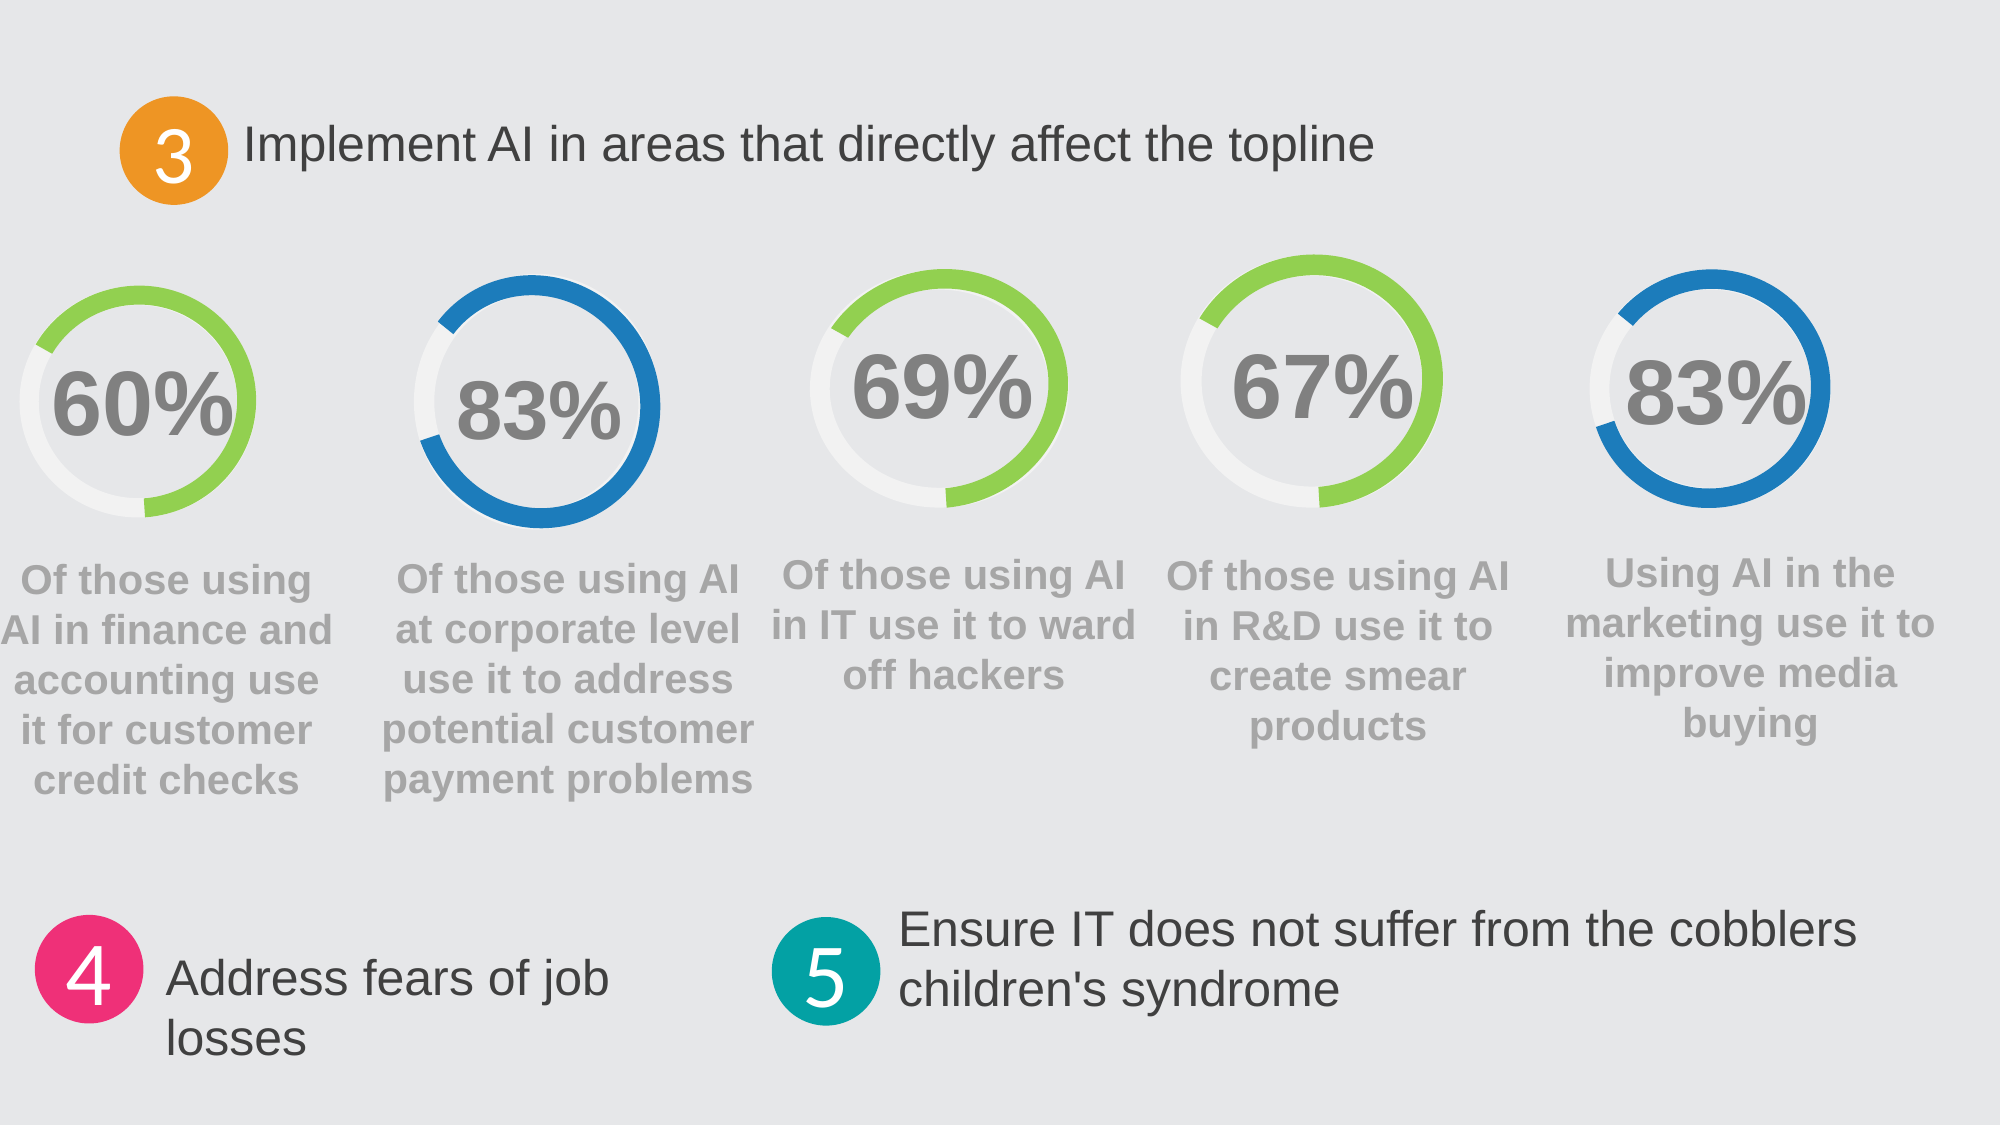

3
Implement AI in areas that directly affect the topline

69%
67%
83%
60%
83%
Using AI in the marketing use it to improve media buying
Of those using AI in IT use it to ward off hackers
Of those using AI in R&D use it to create smear products
Of those using AI at corporate level use it to address potential customer payment problems
Of those using AI in finance and accounting use it for customer credit checks
Ensure IT does not suffer from the cobblers children's syndrome
5
4
Address fears of job losses